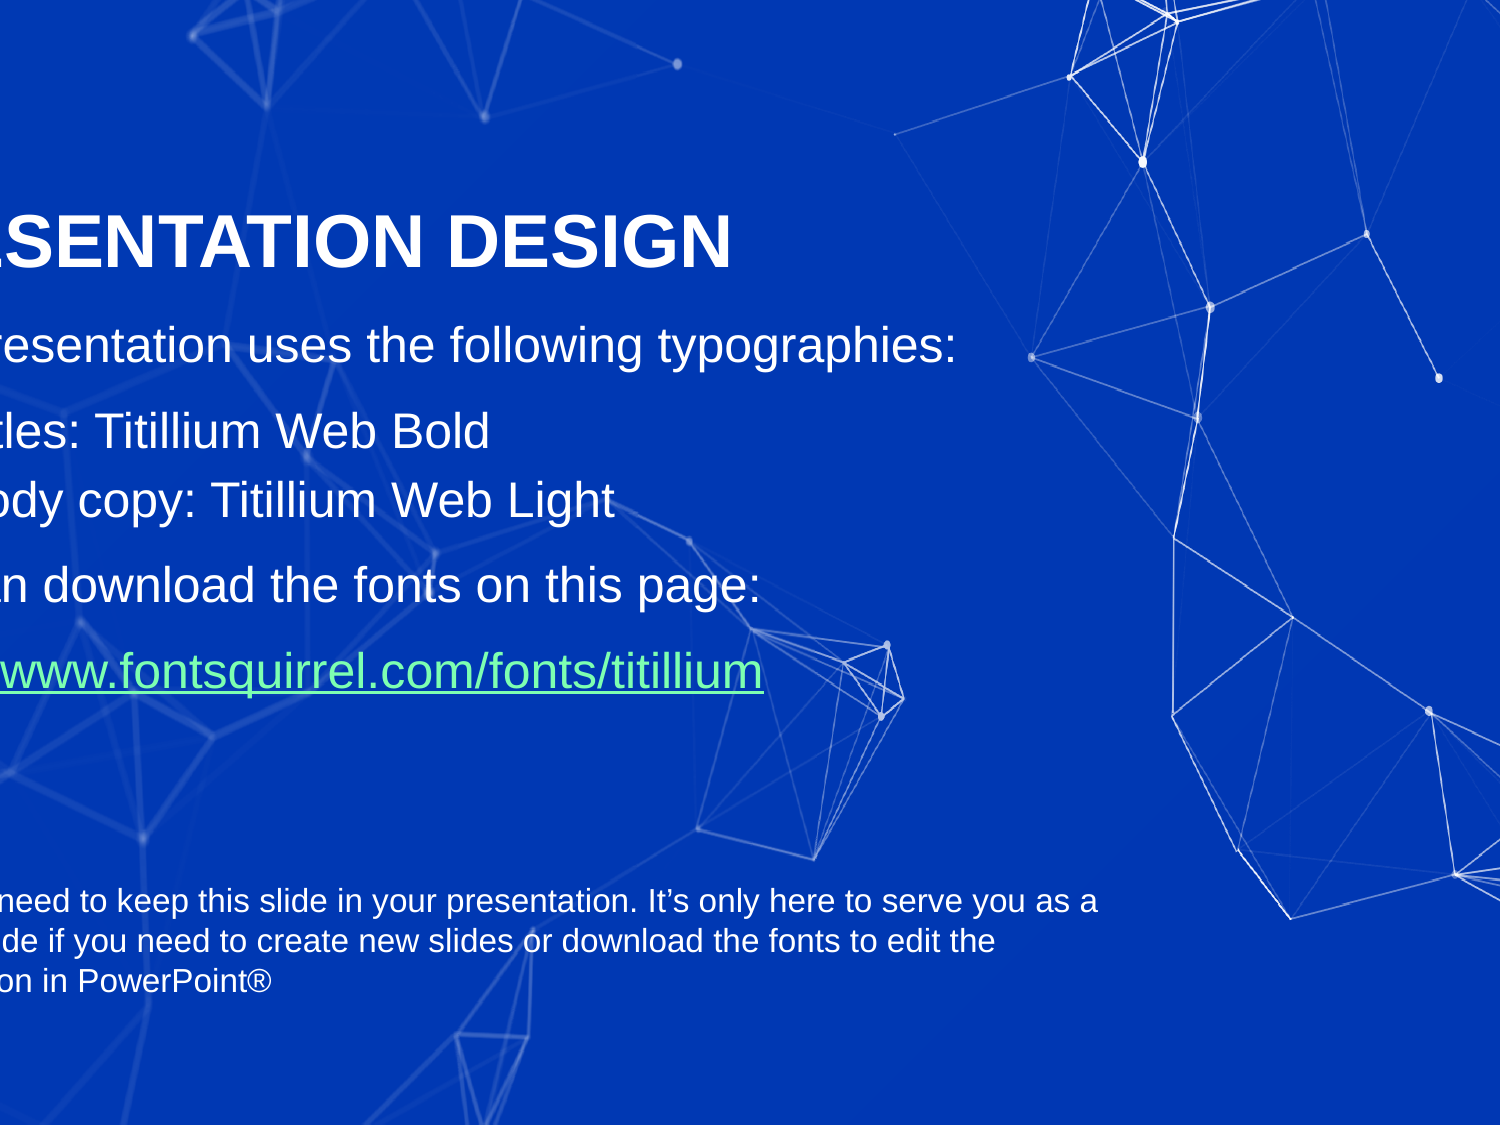

# PRESENTATION DESIGN
This presentation uses the following typographies:
Titles: Titillium Web Bold
Body copy: Titillium Web Light
You can download the fonts on this page:
https://www.fontsquirrel.com/fonts/titillium
You don’t need to keep this slide in your presentation. It’s only here to serve you as a design guide if you need to create new slides or download the fonts to edit the presentation in PowerPoint®

33